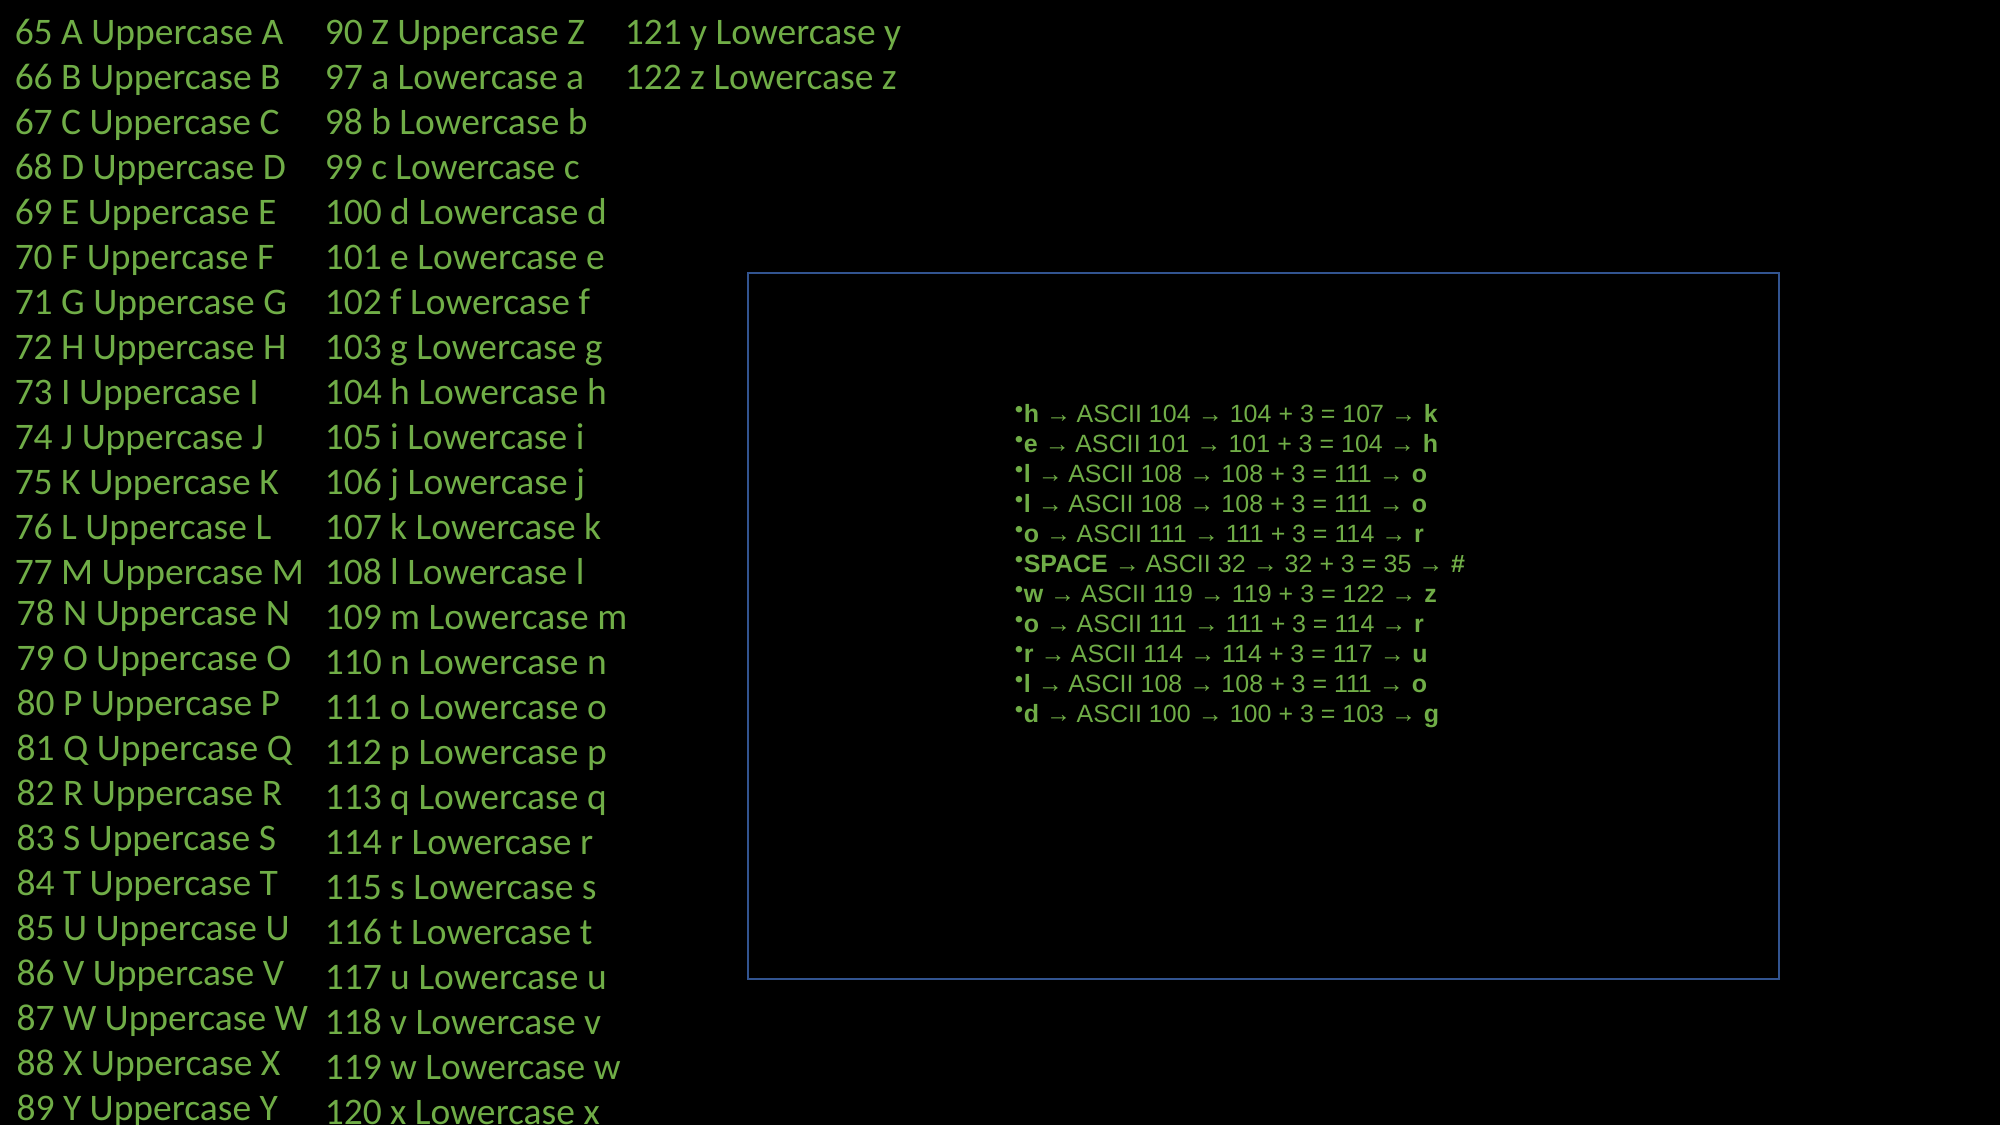

65 A Uppercase A
66 B Uppercase B
67 C Uppercase C
68 D Uppercase D
69 E Uppercase E
70 F Uppercase F
71 G Uppercase G
72 H Uppercase H
73 I Uppercase I
74 J Uppercase J
75 K Uppercase K
76 L Uppercase L
77 M Uppercase M
90 Z Uppercase Z 	121 y Lowercase y
97 a Lowercase a 	122 z Lowercase z
98 b Lowercase b
99 c Lowercase c
100 d Lowercase d
101 e Lowercase e
102 f Lowercase f
103 g Lowercase g
104 h Lowercase h
105 i Lowercase i
106 j Lowercase j
107 k Lowercase k
108 l Lowercase l
109 m Lowercase m
110 n Lowercase n
111 o Lowercase o
112 p Lowercase p
113 q Lowercase q
114 r Lowercase r
115 s Lowercase s
116 t Lowercase t
117 u Lowercase u
118 v Lowercase v
119 w Lowercase w
120 x Lowercase x

h → ASCII 104 → 104 + 3 = 107 → k
e → ASCII 101 → 101 + 3 = 104 → h
l → ASCII 108 → 108 + 3 = 111 → o
l → ASCII 108 → 108 + 3 = 111 → o
o → ASCII 111 → 111 + 3 = 114 → r
SPACE → ASCII 32 → 32 + 3 = 35 → #
w → ASCII 119 → 119 + 3 = 122 → z
o → ASCII 111 → 111 + 3 = 114 → r
r → ASCII 114 → 114 + 3 = 117 → u
l → ASCII 108 → 108 + 3 = 111 → o
d → ASCII 100 → 100 + 3 = 103 → g
78 N Uppercase N
79 O Uppercase O
80 P Uppercase P
81 Q Uppercase Q
82 R Uppercase R
83 S Uppercase S
84 T Uppercase T
85 U Uppercase U
86 V Uppercase V
87 W Uppercase W
88 X Uppercase X
89 Y Uppercase Y